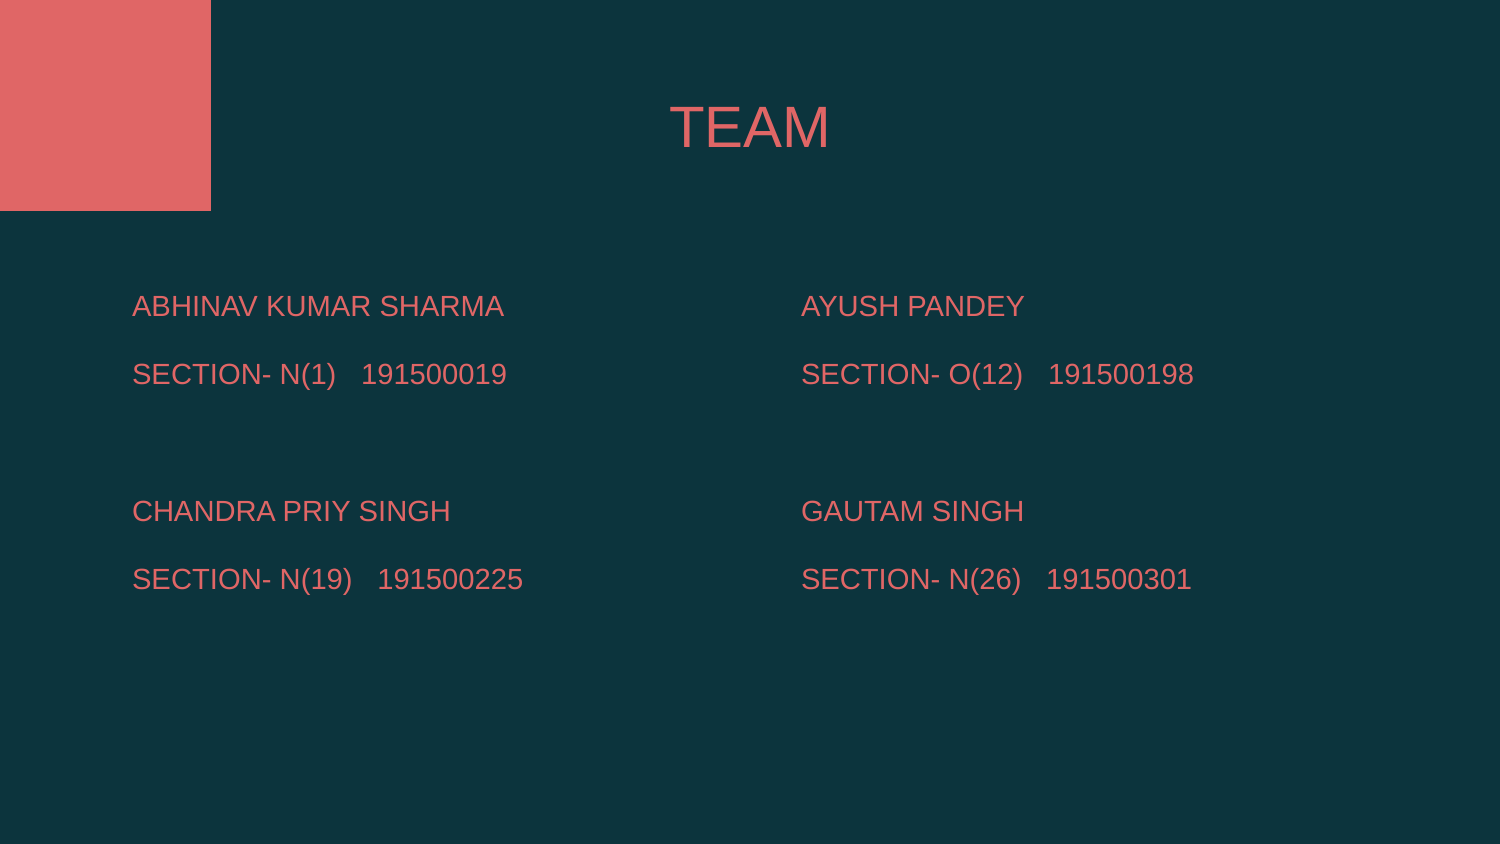

# TEAM
ABHINAV KUMAR SHARMA
SECTION- N(1)   191500019

CHANDRA PRIY SINGH
SECTION- N(19)   191500225

AYUSH PANDEY
SECTION- O(12)   191500198

GAUTAM SINGH
SECTION- N(26)   191500301